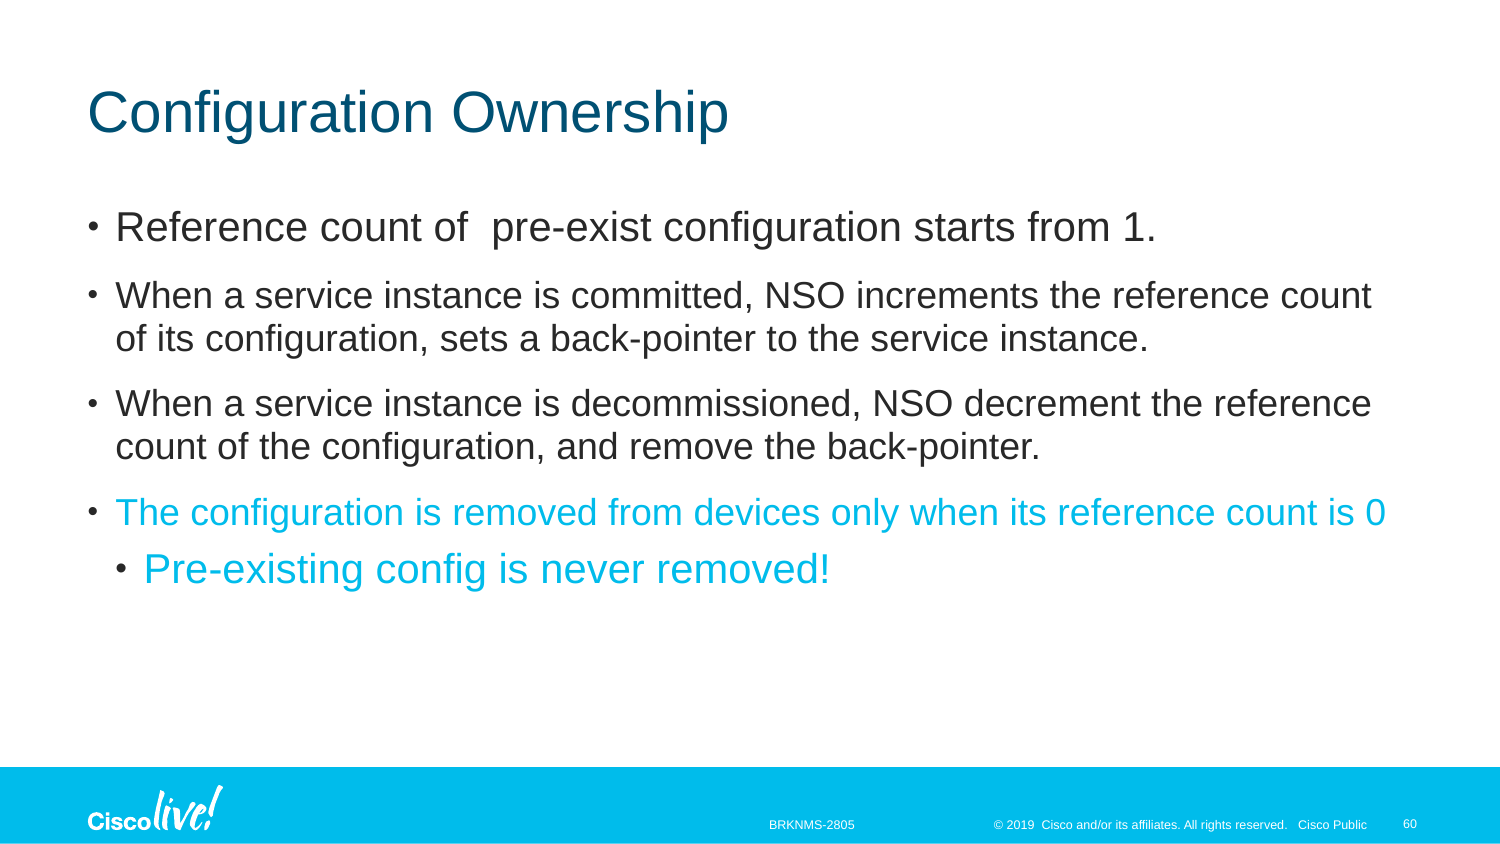

# Configuration Ownership
Reference count of  pre-exist configuration starts from 1.
When a service instance is committed, NSO increments the reference count of its configuration, sets a back-pointer to the service instance.
When a service instance is decommissioned, NSO decrement the reference count of the configuration, and remove the back-pointer.
The configuration is removed from devices only when its reference count is 0
Pre-existing config is never removed!
60